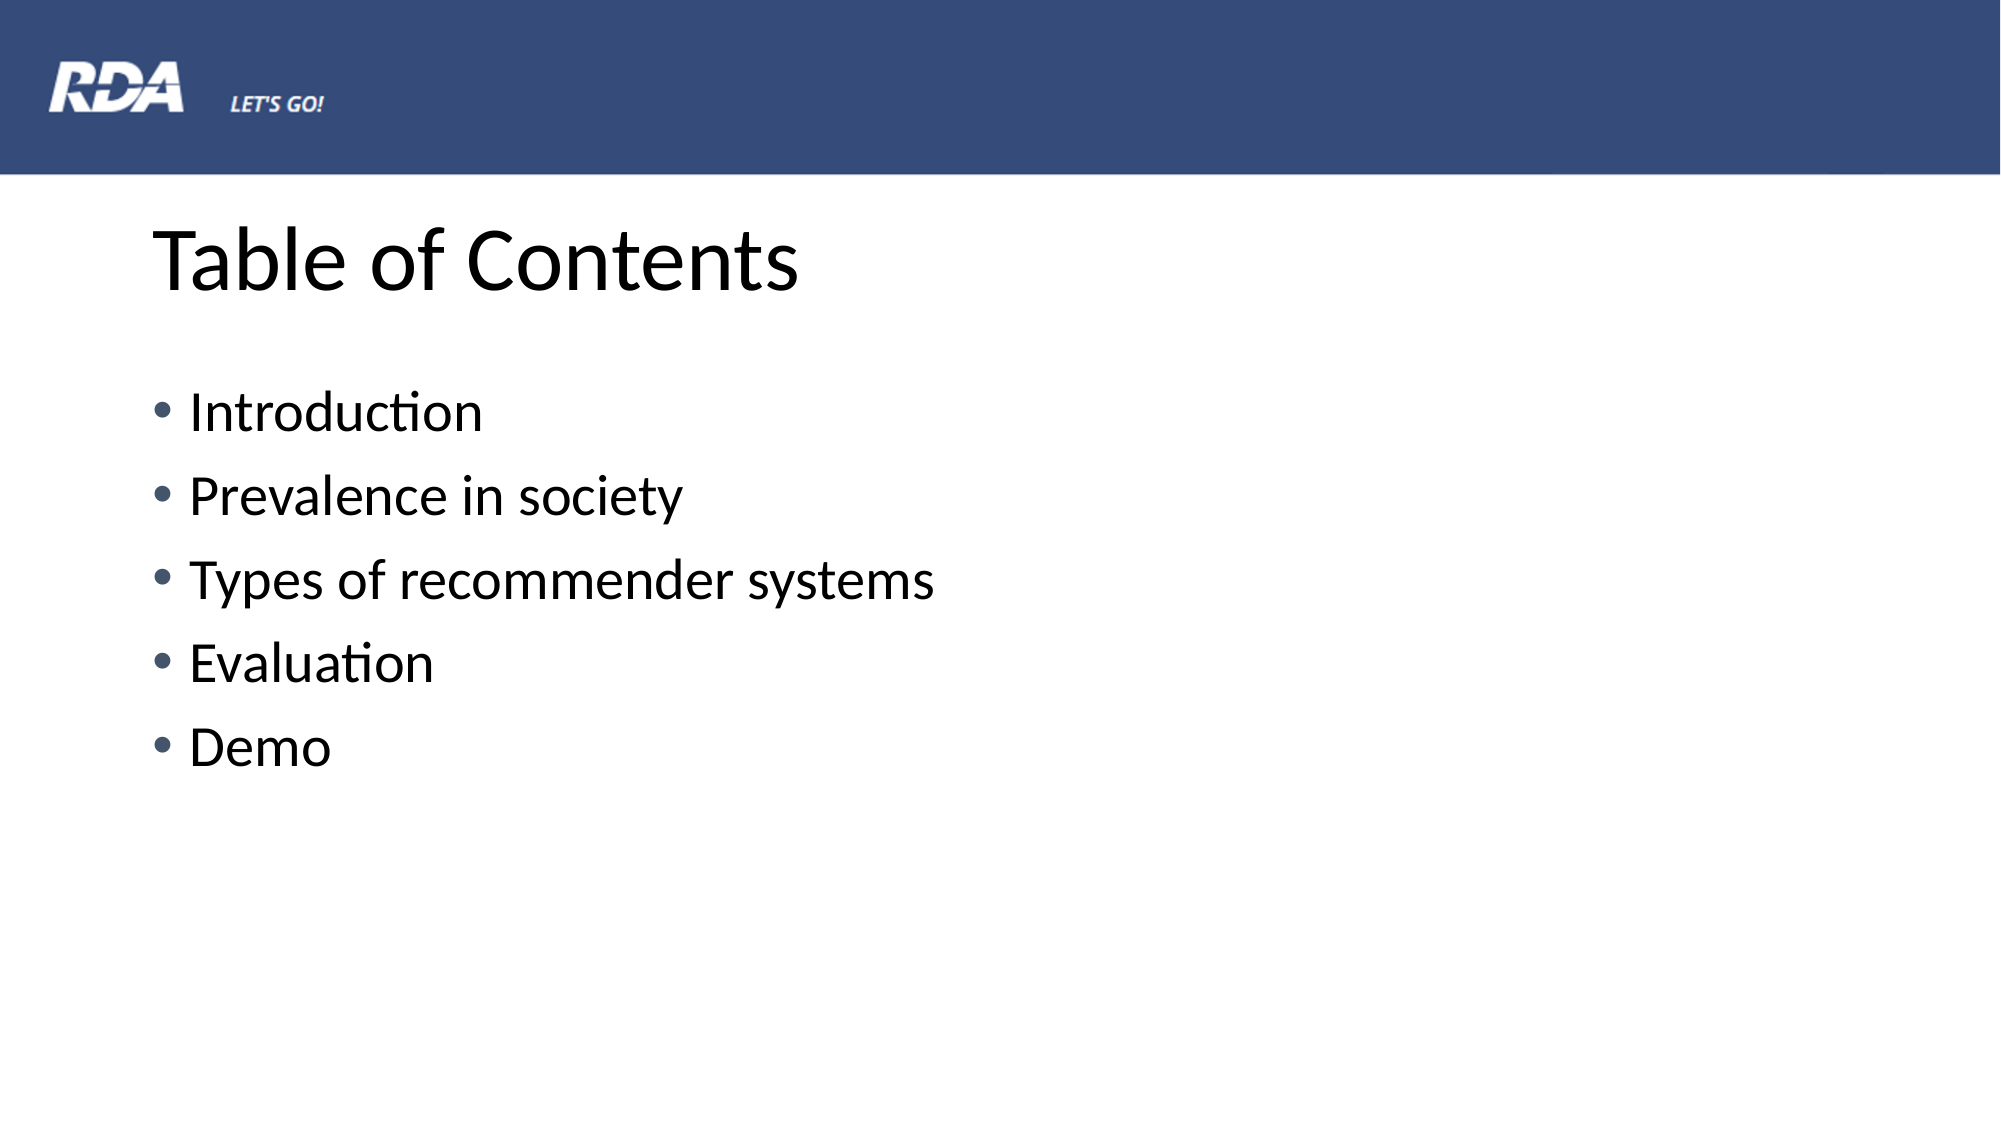

# Table of Contents
Introduction
Prevalence in society
Types of recommender systems
Evaluation
Demo